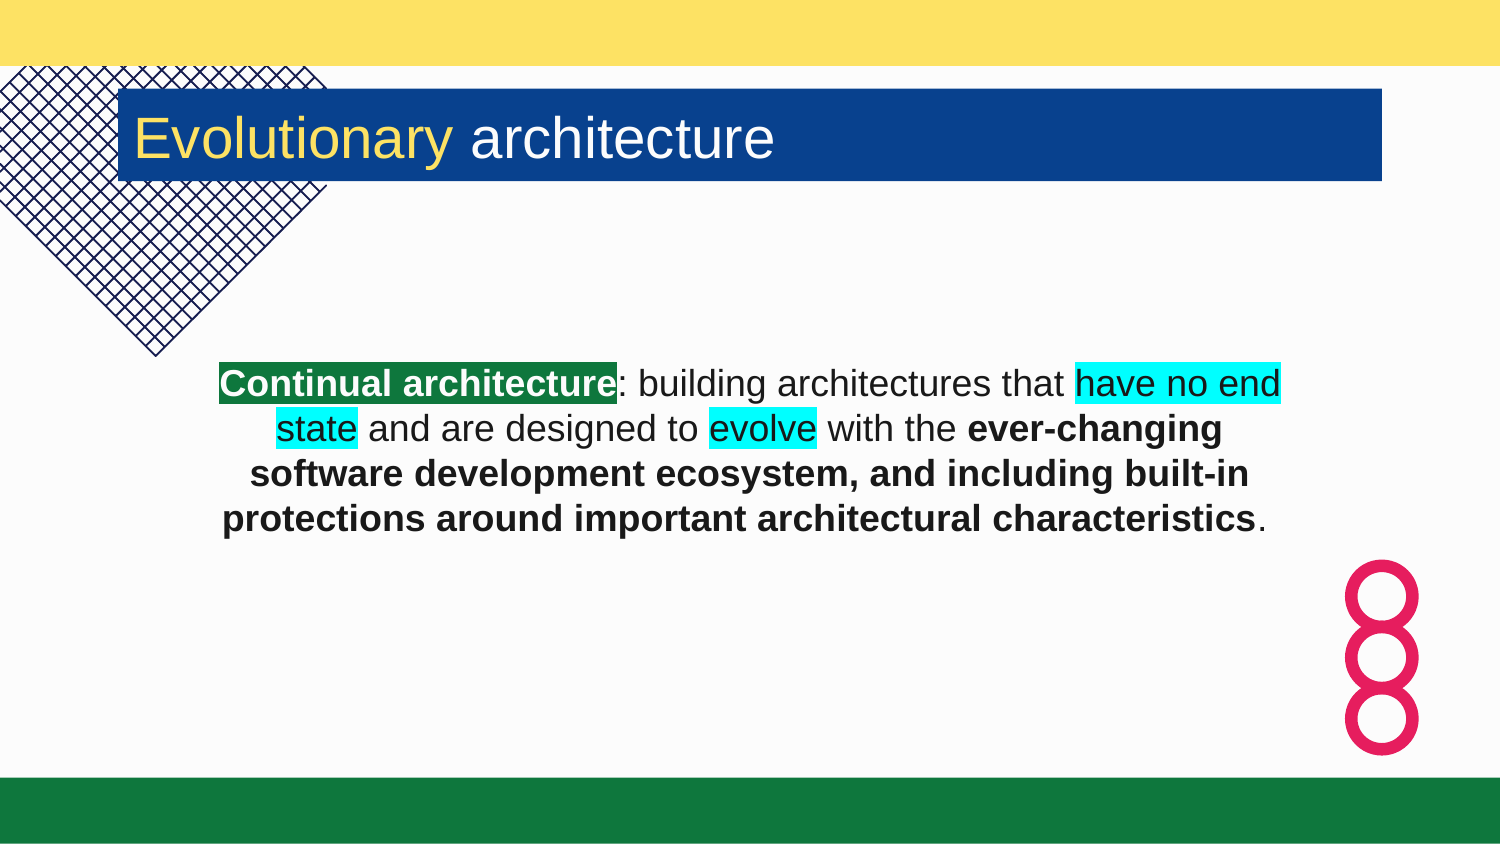

# Evolutionary architecture
Continual architecture: building architectures that have no end state and are designed to evolve with the ever-changing software development ecosystem, and including built-in protections around important architectural characteristics.